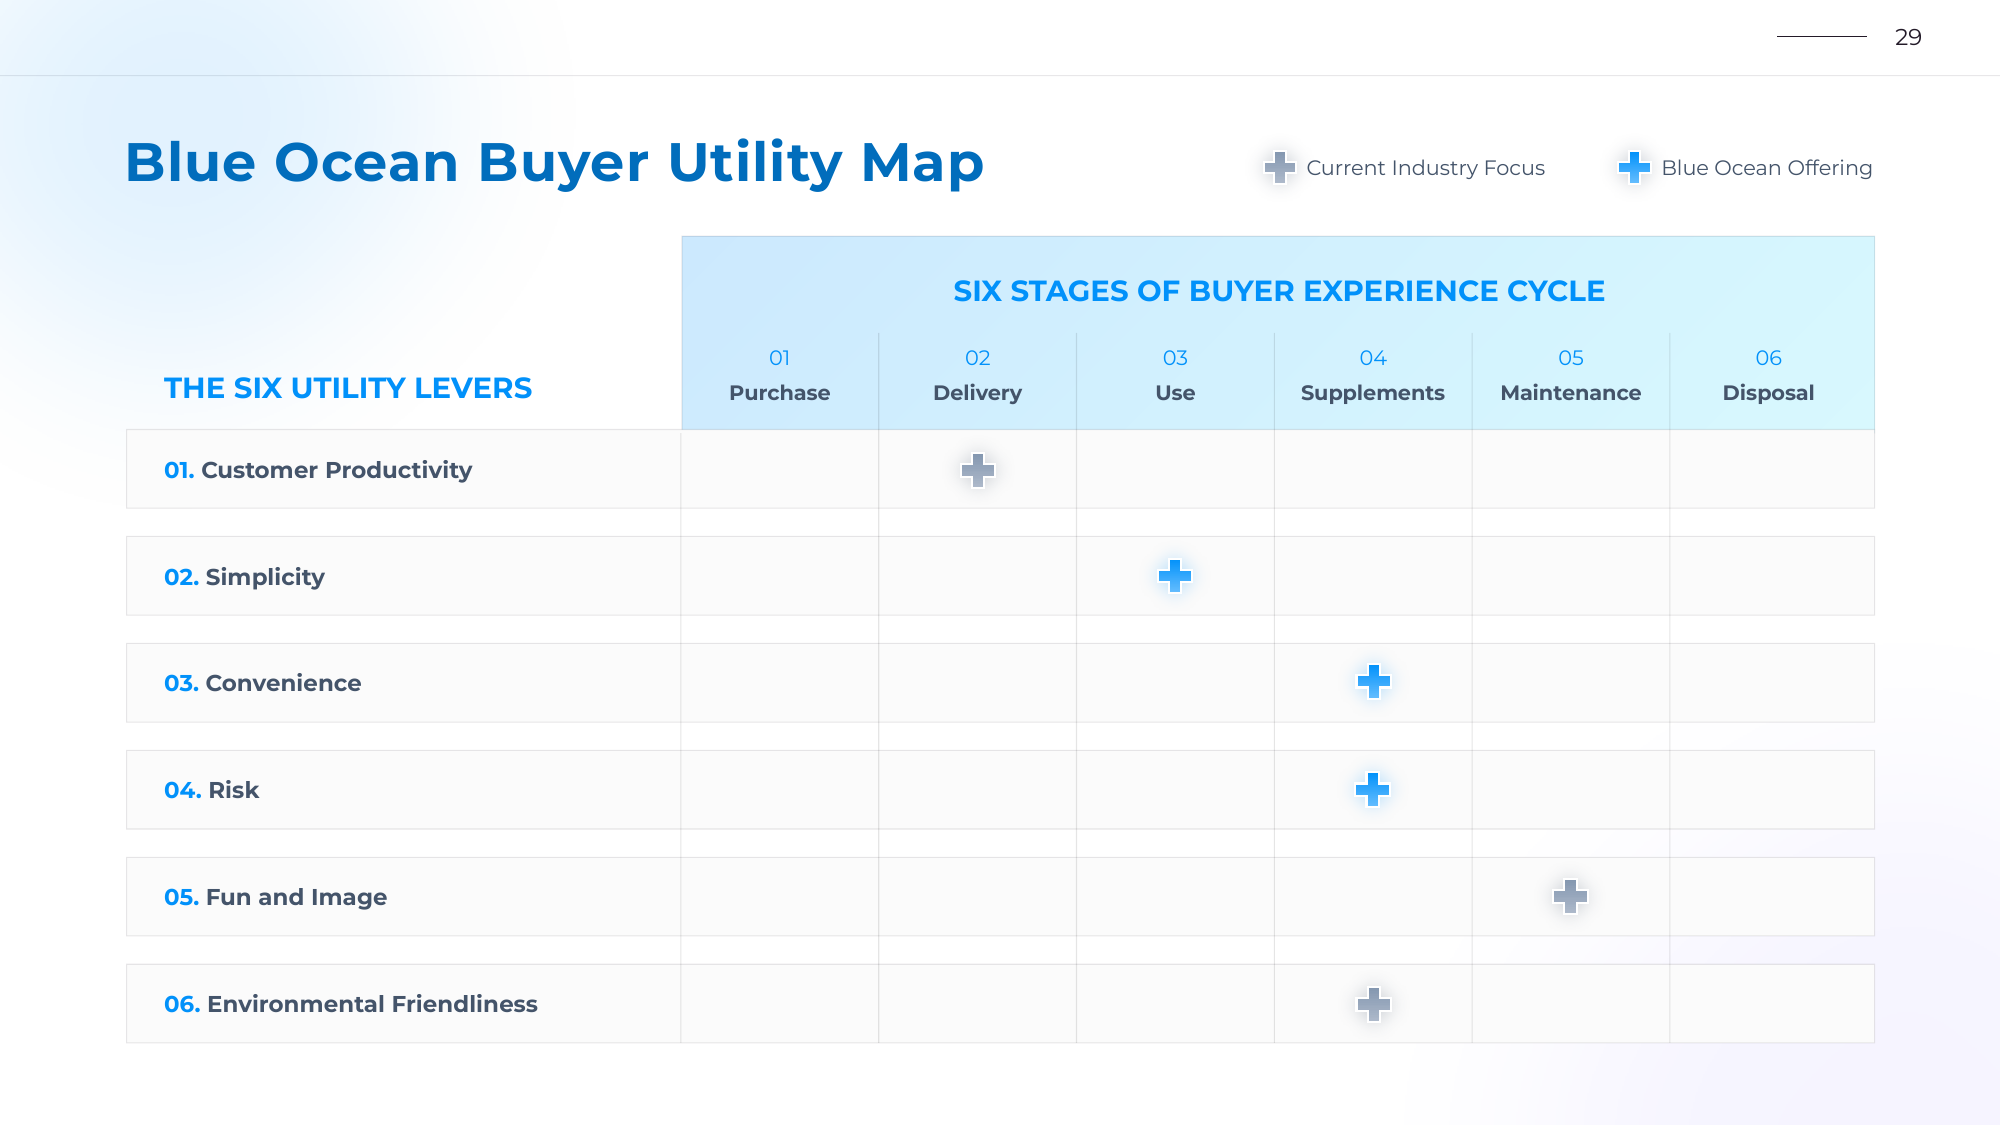

Blue Ocean Buyer Utility Map
Current Industry Focus

Blue Ocean Offering

SIX STAGES OF BUYER EXPERIENCE CYCLE
01
Purchase
02
Delivery
03
Use
04
Supplements
05
Maintenance
06
Disposal
THE SIX UTILITY LEVERS
01. Customer Productivity

02. Simplicity

03. Convenience

04. Risk

05. Fun and Image

06. Environmental Friendliness